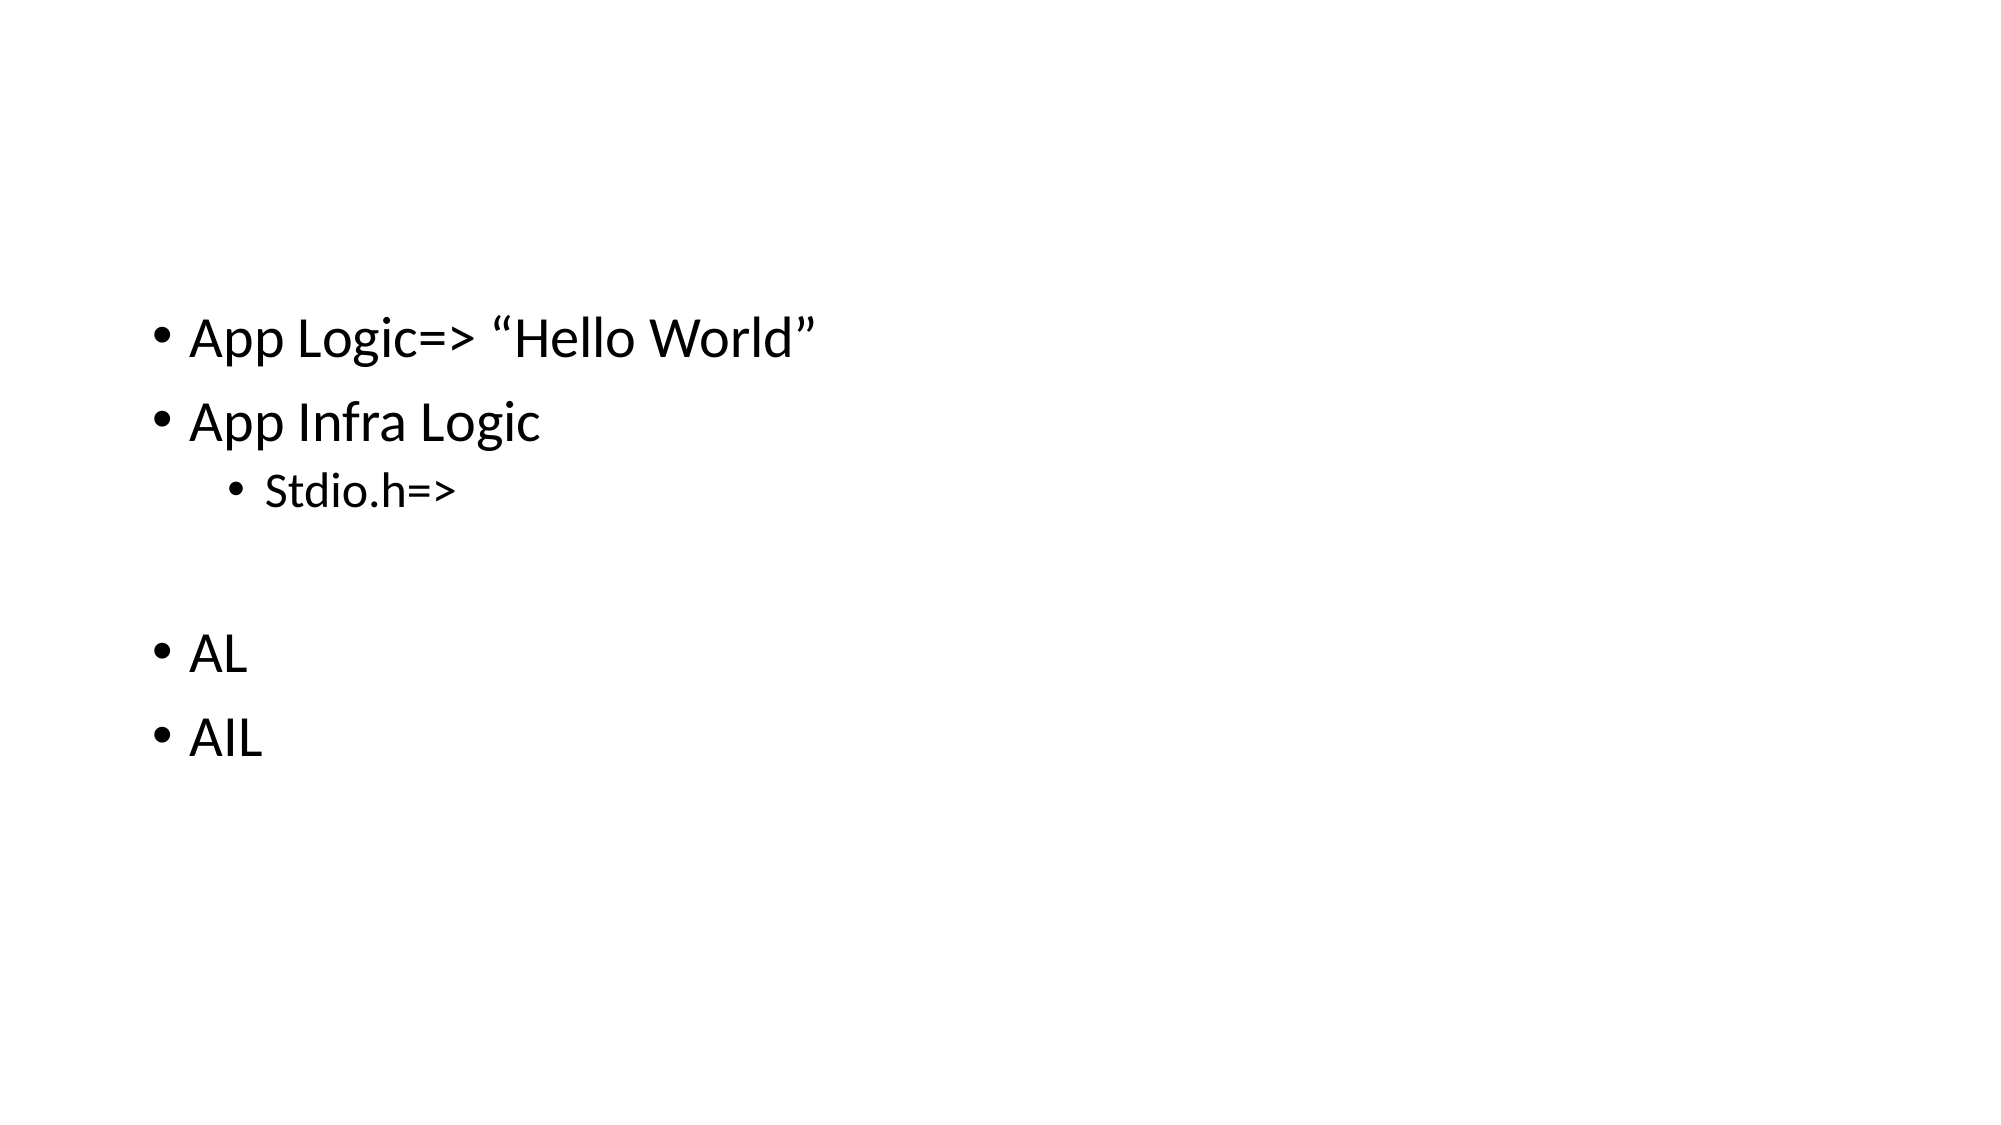

#
App Logic=> “Hello World”
App Infra Logic
Stdio.h=>

AL
AIL